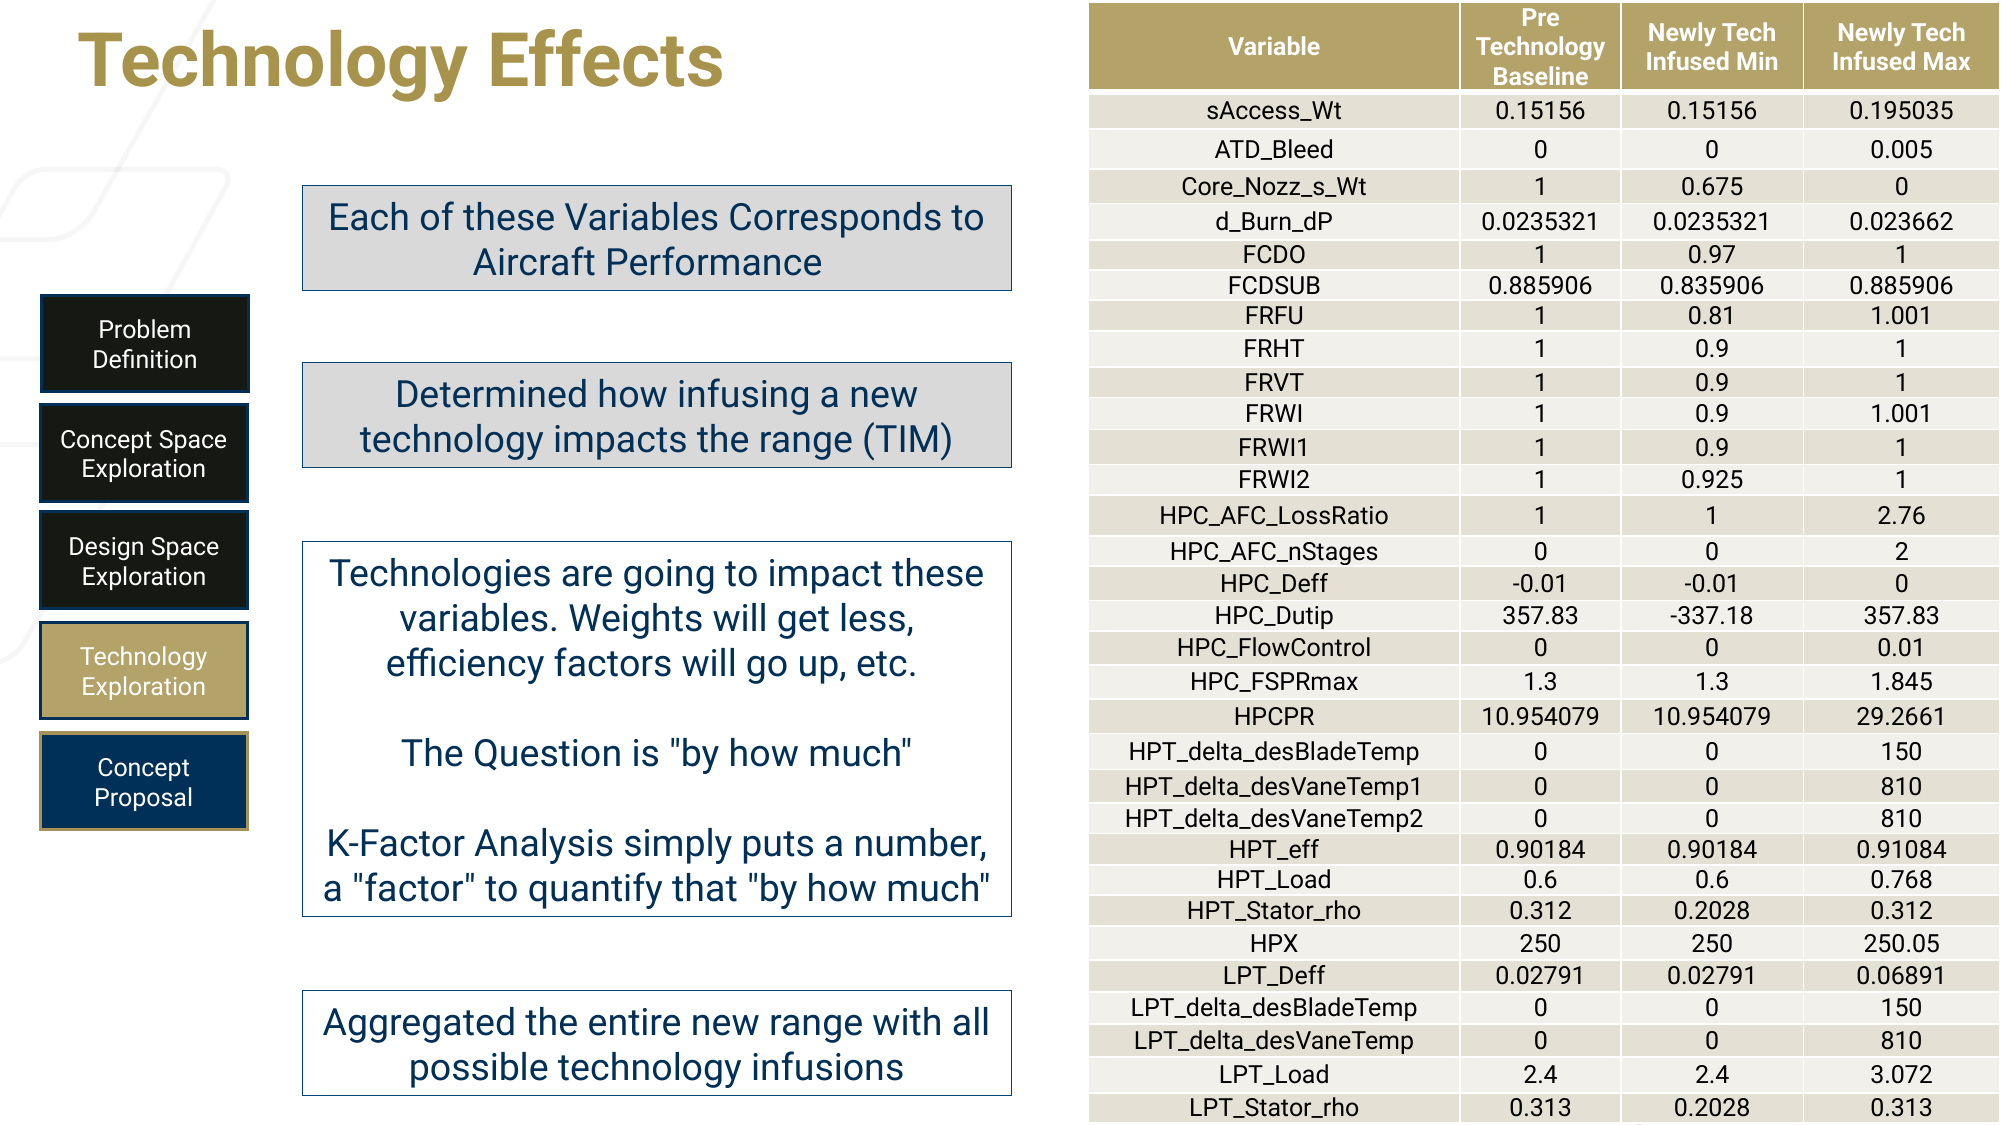

Technology Effects
| Variable | Pre Technology Baseline | Newly Tech Infused Min | Newly Tech Infused Max |
| --- | --- | --- | --- |
| sAccess\_Wt | 0.15156 | 0.15156 | 0.195035 |
| ATD\_Bleed | 0 | 0 | 0.005 |
| Core\_Nozz\_s\_Wt | 1 | 0.675 | 0 |
| d\_Burn\_dP | 0.0235321 | 0.0235321 | 0.023662 |
| FCDO | 1 | 0.97 | 1 |
| FCDSUB | 0.885906 | 0.835906 | 0.885906 |
| FRFU | 1 | 0.81 | 1.001 |
| FRHT | 1 | 0.9 | 1 |
| FRVT | 1 | 0.9 | 1 |
| FRWI | 1 | 0.9 | 1.001 |
| FRWI1 | 1 | 0.9 | 1 |
| FRWI2 | 1 | 0.925 | 1 |
| HPC\_AFC\_LossRatio | 1 | 1 | 2.76 |
| HPC\_AFC\_nStages | 0 | 0 | 2 |
| HPC\_Deff | -0.01 | -0.01 | 0 |
| HPC\_Dutip | 357.83 | -337.18 | 357.83 |
| HPC\_FlowControl | 0 | 0 | 0.01 |
| HPC\_FSPRmax | 1.3 | 1.3 | 1.845 |
| HPCPR | 10.954079 | 10.954079 | 29.2661 |
| HPT\_delta\_desBladeTemp | 0 | 0 | 150 |
| HPT\_delta\_desVaneTemp1 | 0 | 0 | 810 |
| HPT\_delta\_desVaneTemp2 | 0 | 0 | 810 |
| HPT\_eff | 0.90184 | 0.90184 | 0.91084 |
| HPT\_Load | 0.6 | 0.6 | 0.768 |
| HPT\_Stator\_rho | 0.312 | 0.2028 | 0.312 |
| HPX | 250 | 250 | 250.05 |
| LPT\_Deff | 0.02791 | 0.02791 | 0.06891 |
| LPT\_delta\_desBladeTemp | 0 | 0 | 150 |
| LPT\_delta\_desVaneTemp | 0 | 0 | 810 |
| LPT\_Load | 2.4 | 2.4 | 3.072 |
| LPT\_Stator\_rho | 0.313 | 0.2028 | 0.313 |
Each of these Variables Corresponds to Aircraft Performance
Problem Definition
Concept Space Exploration
Design Space Exploration
Technology Exploration
Concept Proposal
Determined how infusing a new technology impacts the range (TIM)
Technologies are going to impact these variables. Weights will get less, efficiency factors will go up, etc.

The Question is "by how much"

K-Factor Analysis simply puts a number, a "factor" to quantify that "by how much"
Aggregated the entire new range with all possible technology infusions